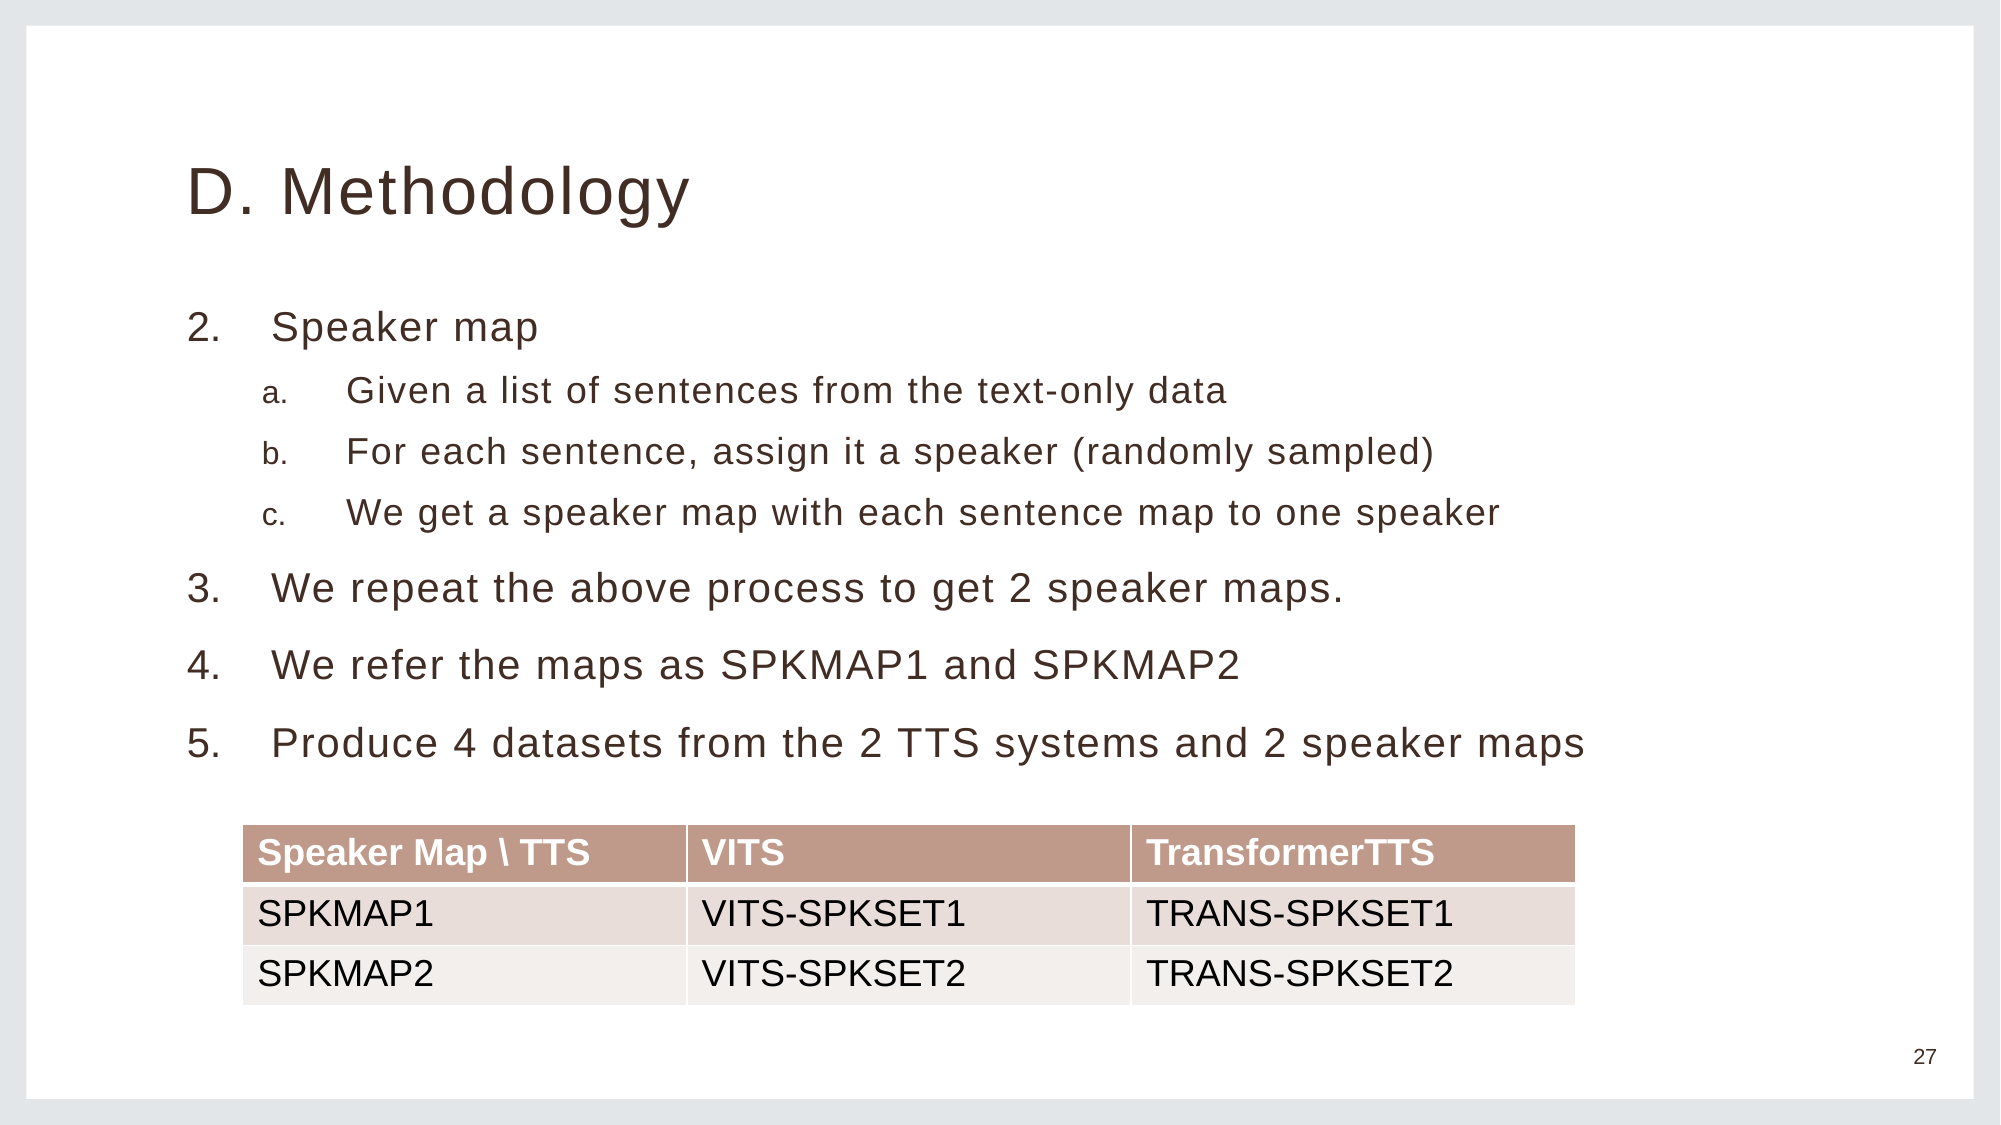

# D. Methodology
Speaker map
Given a list of sentences from the text-only data
For each sentence, assign it a speaker (randomly sampled)
We get a speaker map with each sentence map to one speaker
We repeat the above process to get 2 speaker maps.
We refer the maps as SPKMAP1 and SPKMAP2
Produce 4 datasets from the 2 TTS systems and 2 speaker maps

| Speaker Map \ TTS | VITS | TransformerTTS |
| --- | --- | --- |
| SPKMAP1 | VITS-SPKSET1 | TRANS-SPKSET1 |
| SPKMAP2 | VITS-SPKSET2 | TRANS-SPKSET2 |
27